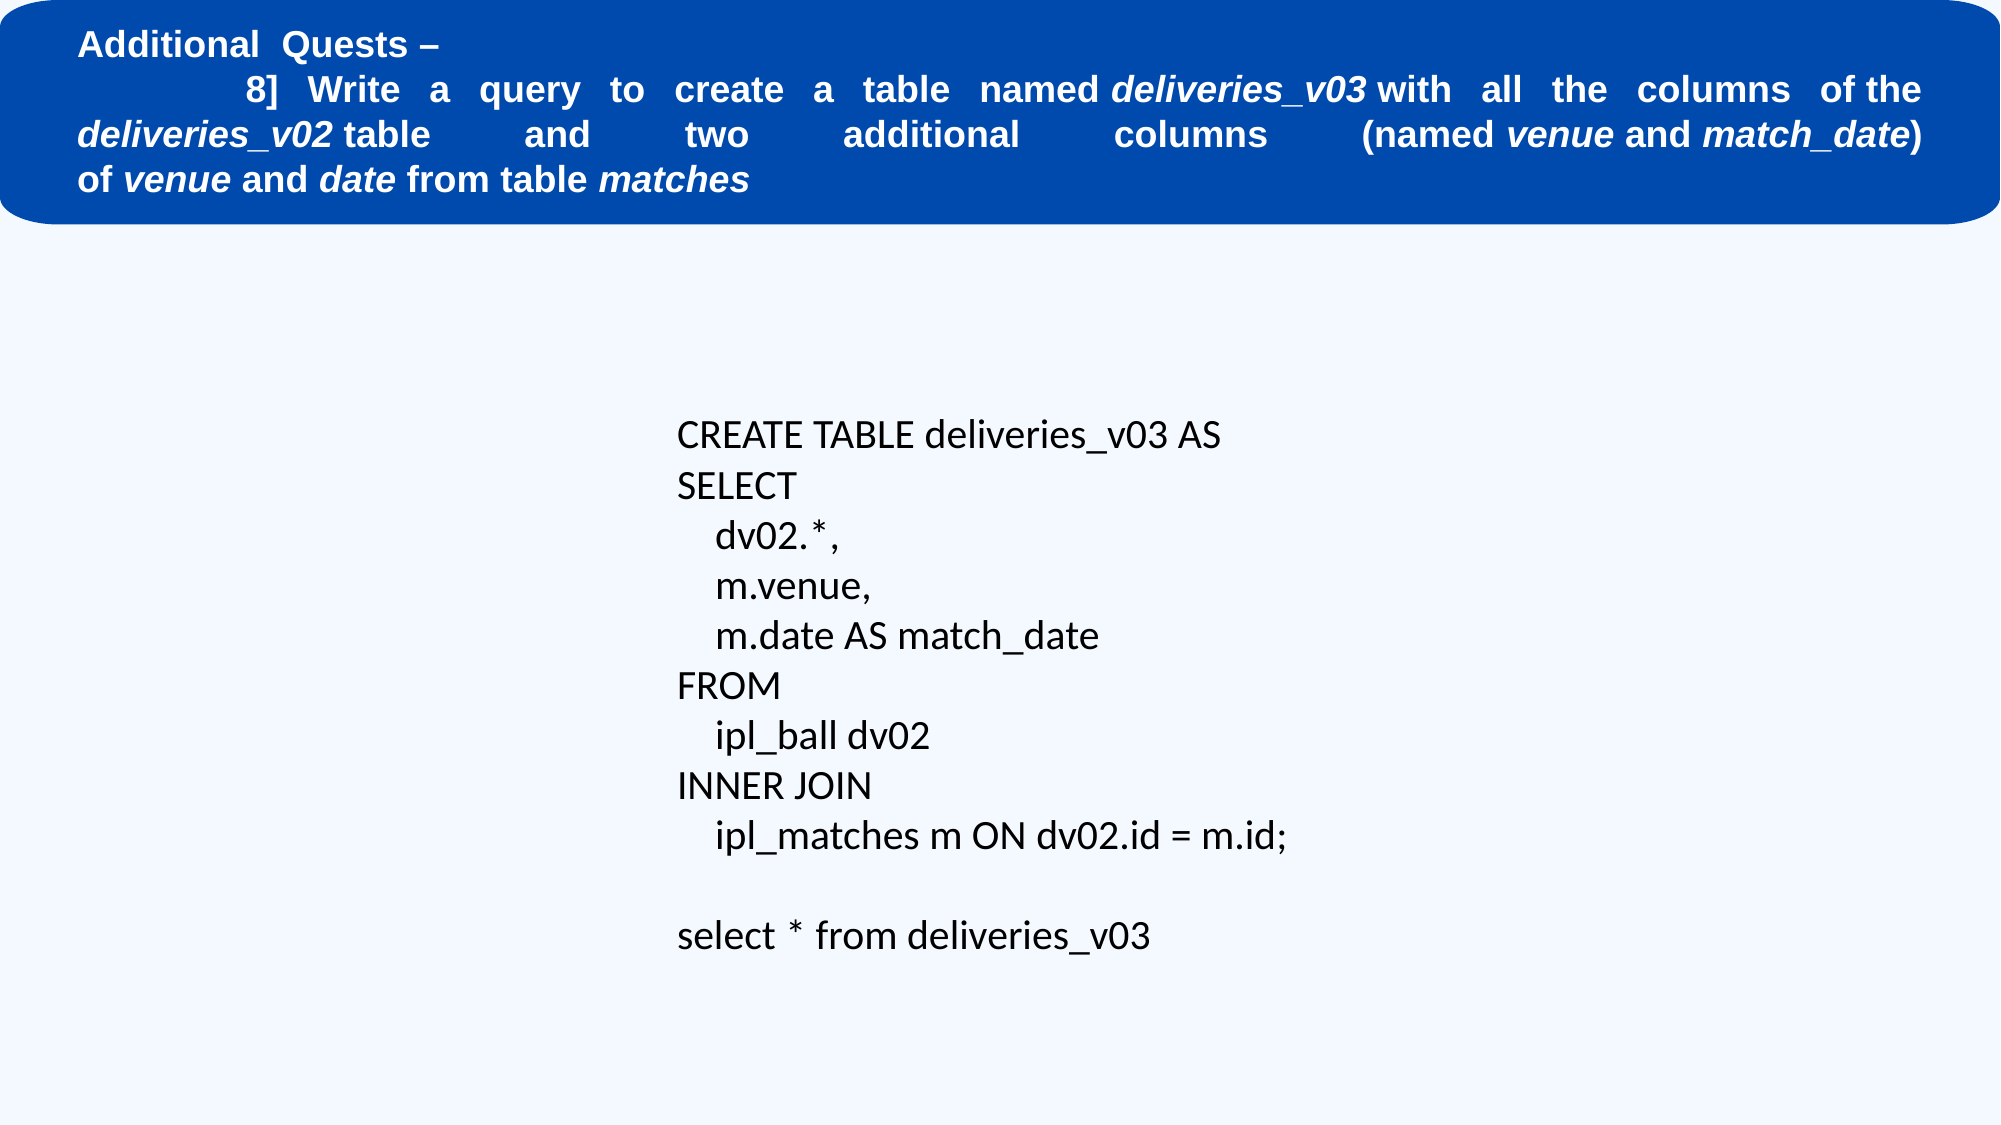

Additional  Quests –
 	8] Write a query to create a table named deliveries_v03 with all the columns of the deliveries_v02 table and two additional columns (named venue and match_date) of venue and date from table matches
CREATE TABLE deliveries_v03 AS
SELECT
    dv02.*,
    m.venue,
    m.date AS match_date
FROM
    ipl_ball dv02
INNER JOIN
    ipl_matches m ON dv02.id = m.id;

select * from deliveries_v03